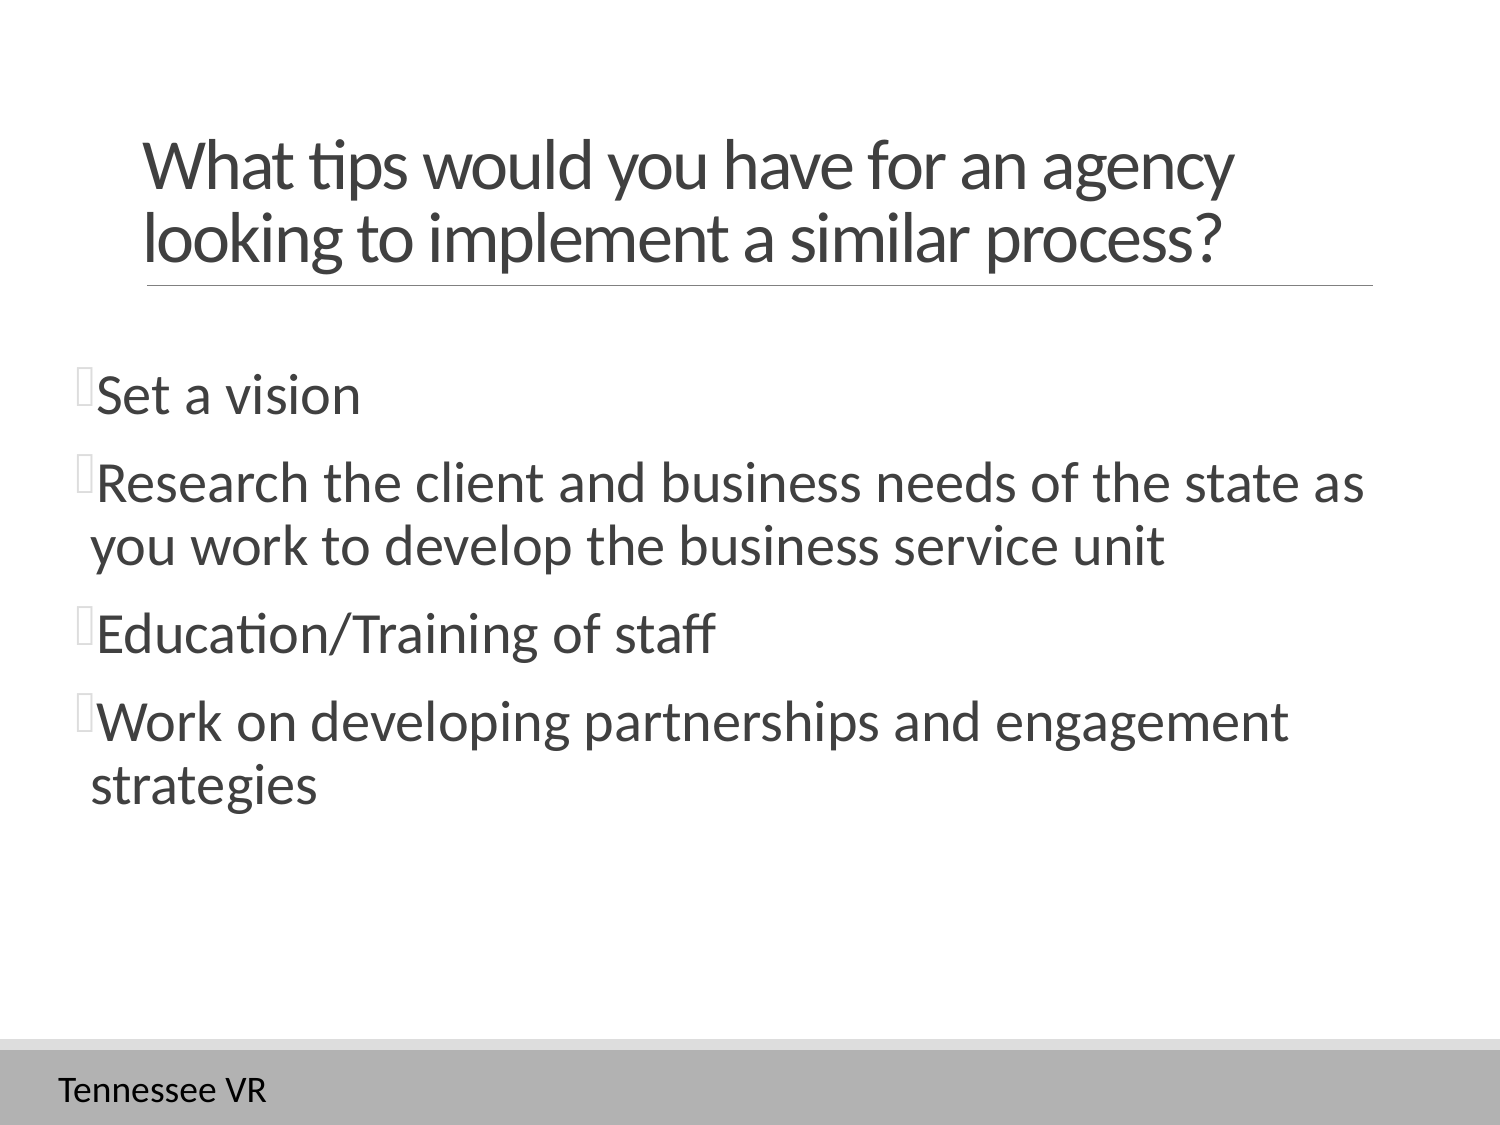

# What tips would you have for an agency looking to implement a similar process?
Set a vision
Research the client and business needs of the state as you work to develop the business service unit
Education/Training of staff
Work on developing partnerships and engagement strategies
Tennessee VR
42